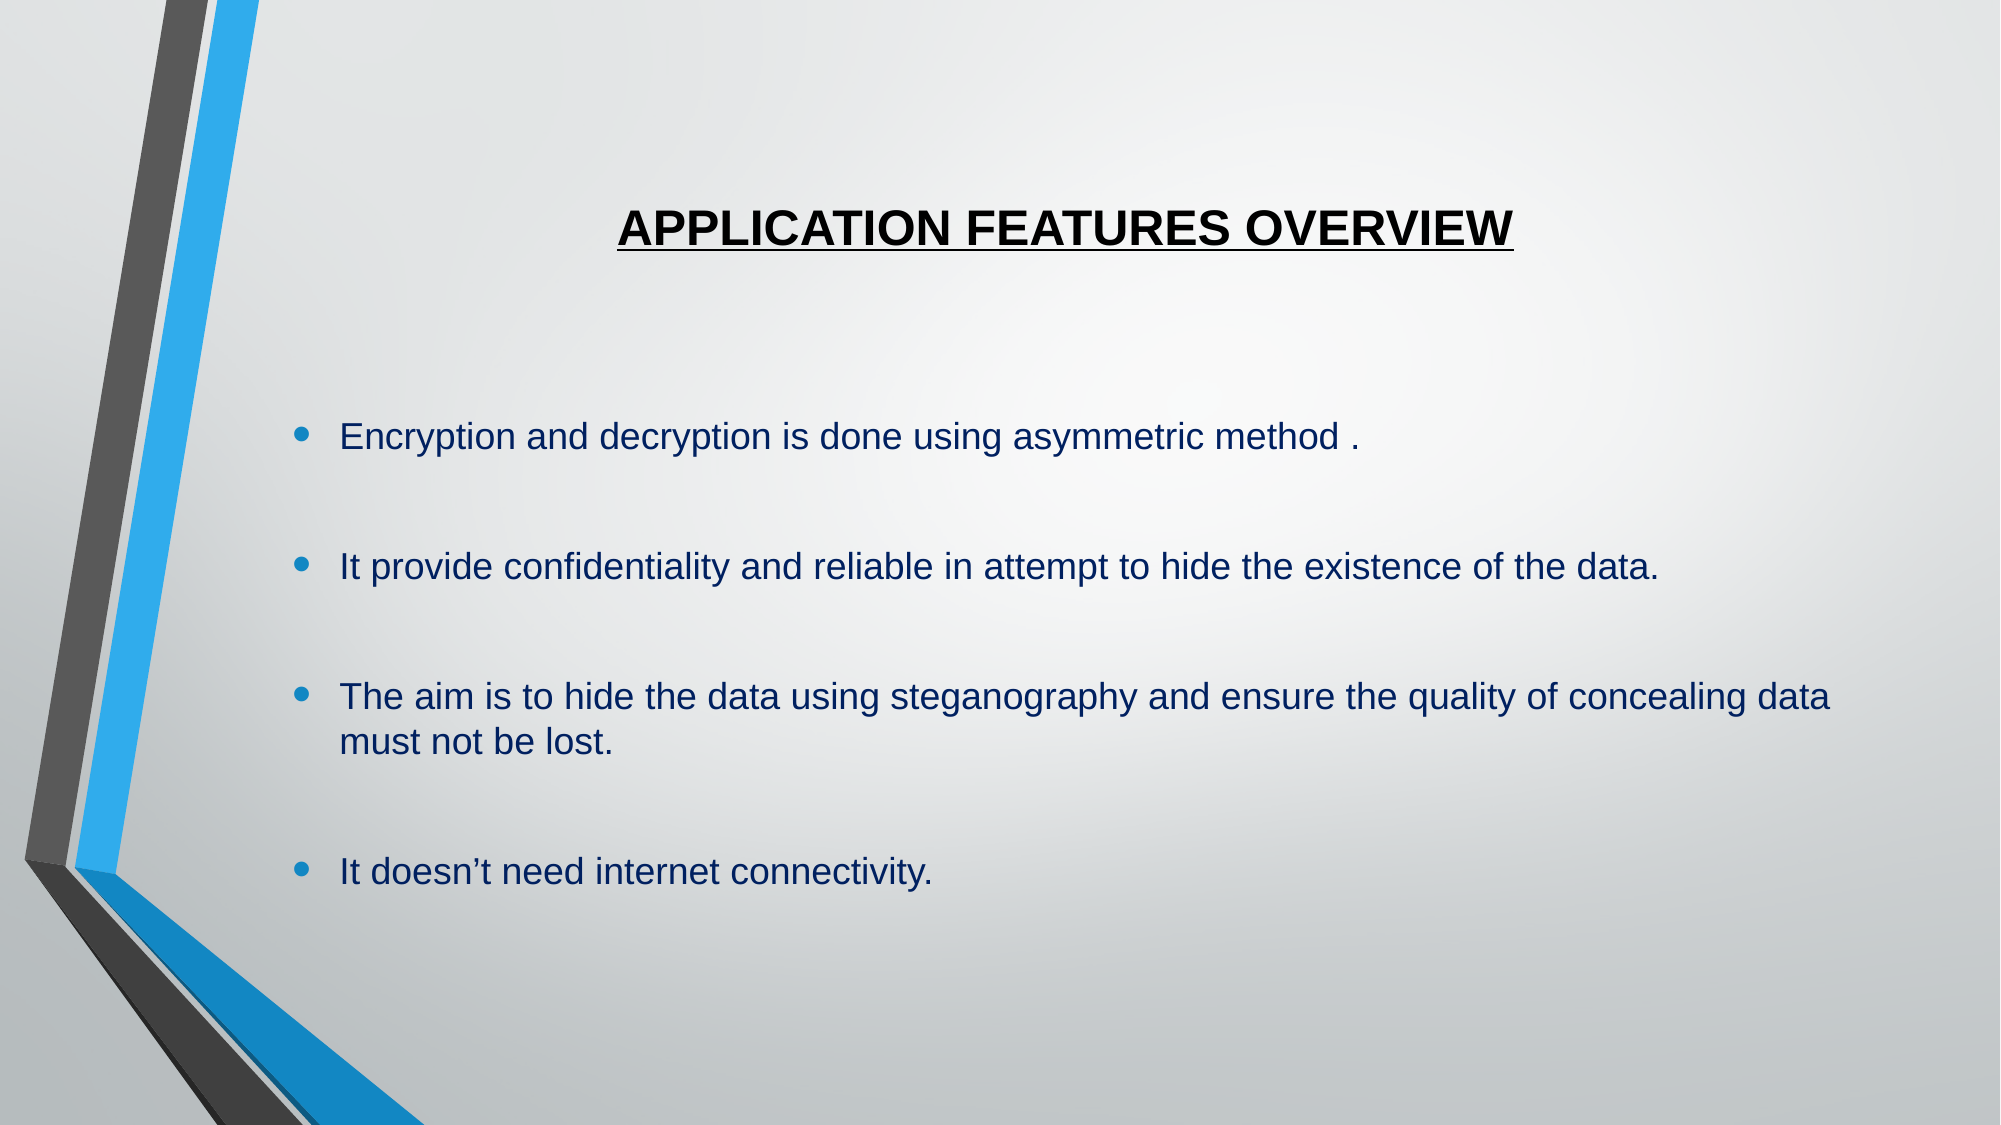

# APPLICATION FEATURES OVERVIEW
Encryption and decryption is done using asymmetric method .

It provide confidentiality and reliable in attempt to hide the existence of the data.

The aim is to hide the data using steganography and ensure the quality of concealing data must not be lost.

It doesn’t need internet connectivity.